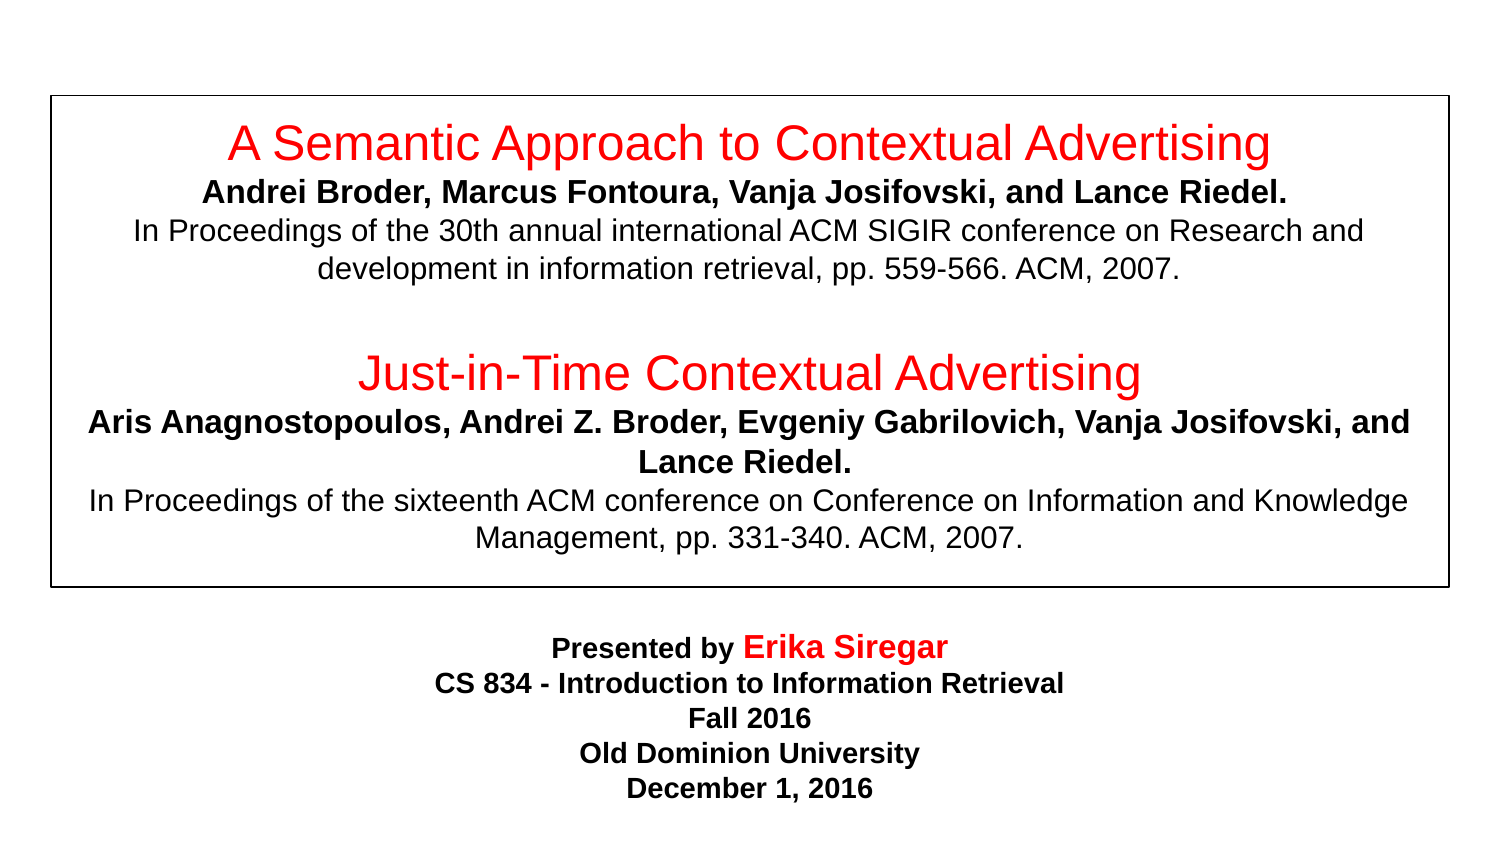

# A Semantic Approach to Contextual Advertising
Andrei Broder, Marcus Fontoura, Vanja Josifovski, and Lance Riedel.
In Proceedings of the 30th annual international ACM SIGIR conference on Research and development in information retrieval, pp. 559-566. ACM, 2007.

Just-in-Time Contextual Advertising
Aris Anagnostopoulos, Andrei Z. Broder, Evgeniy Gabrilovich, Vanja Josifovski, and Lance Riedel.
In Proceedings of the sixteenth ACM conference on Conference on Information and Knowledge Management, pp. 331-340. ACM, 2007.

Presented by Erika Siregar
CS 834 - Introduction to Information Retrieval
Fall 2016
Old Dominion University
December 1, 2016